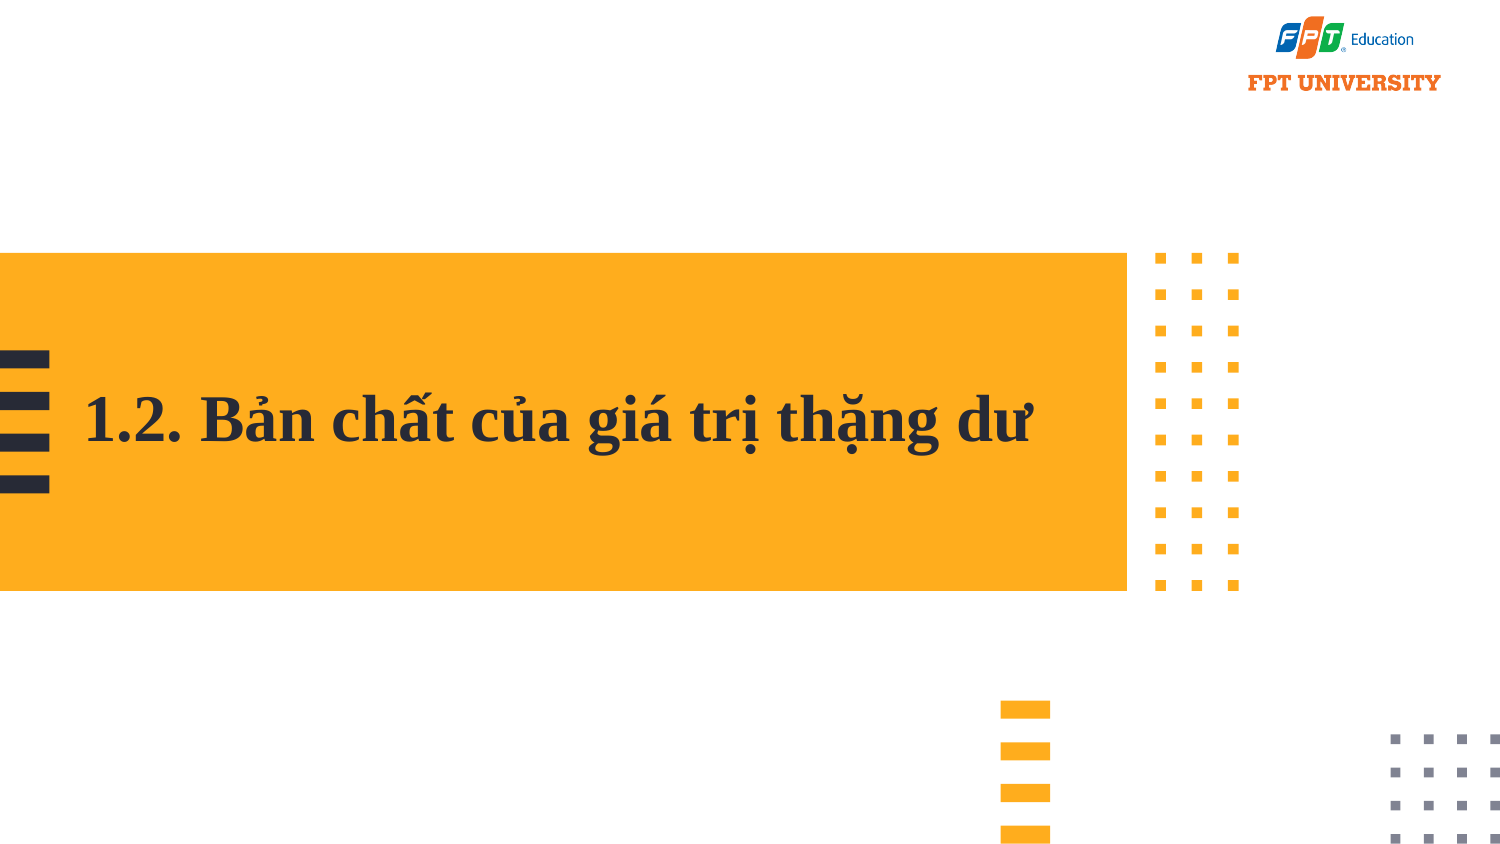

# 1.2. Bản chất của giá trị thặng dư